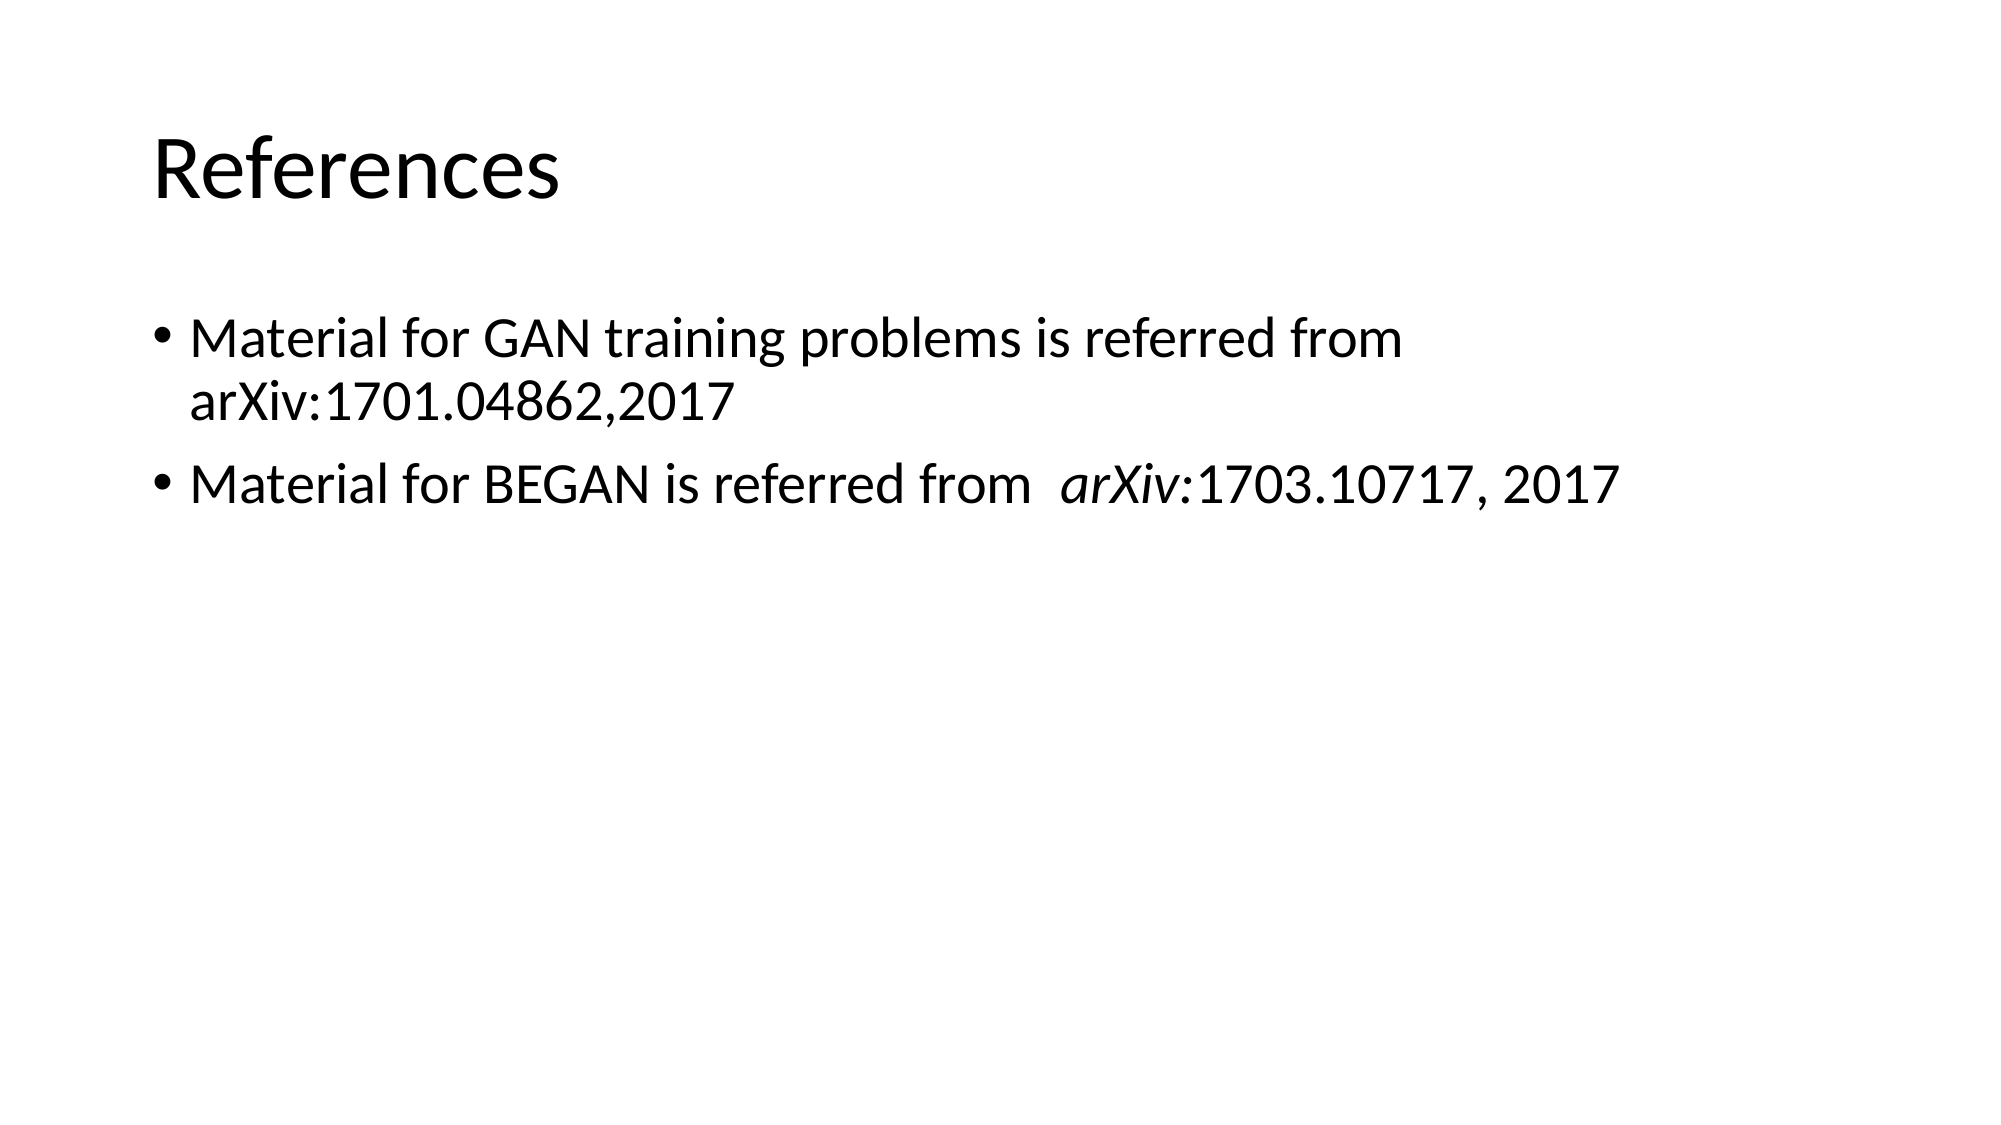

# References
Material for GAN training problems is referred from arXiv:1701.04862,2017
Material for BEGAN is referred from  arXiv:1703.10717, 2017